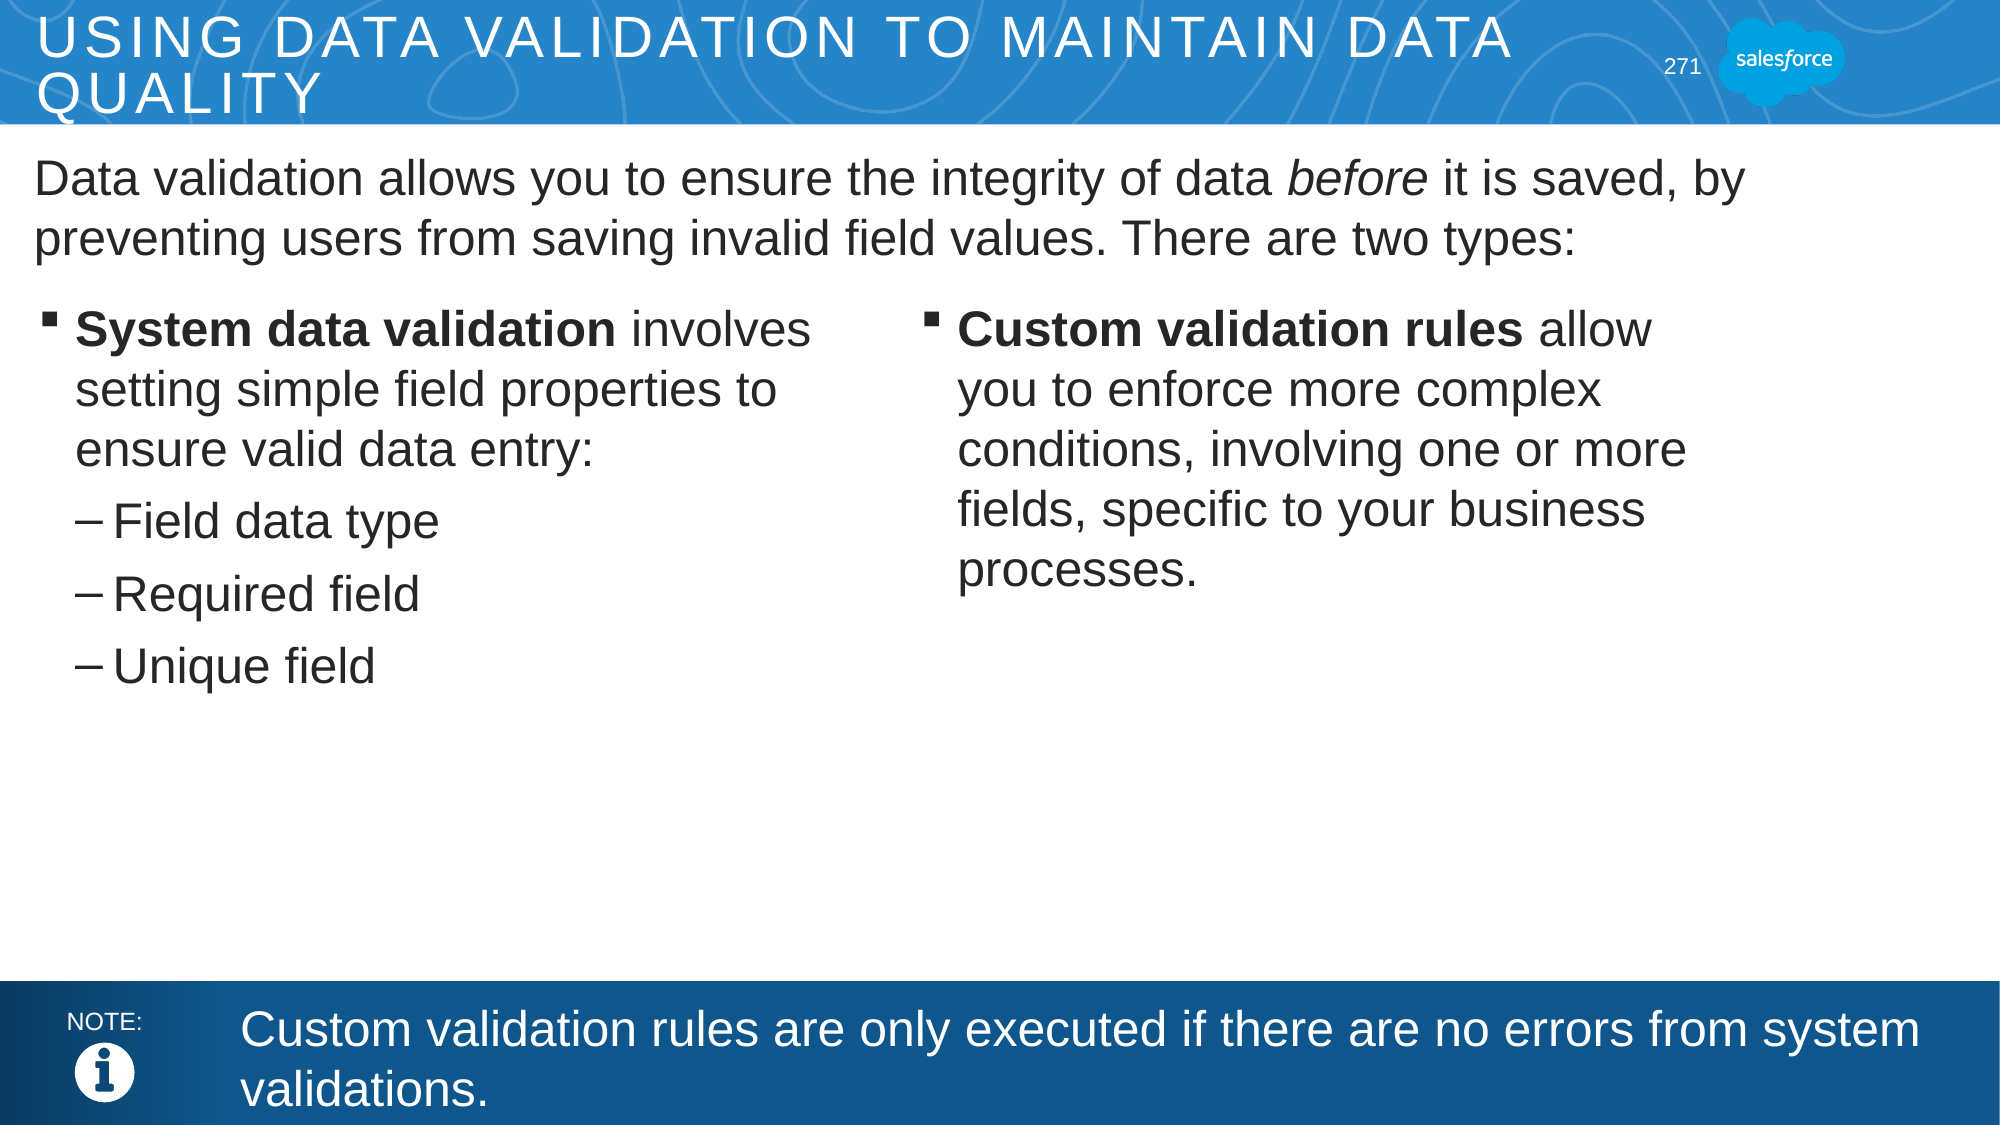

# Using Data Validation to Maintain Data Quality
271
Data validation allows you to ensure the integrity of data before it is saved, by preventing users from saving invalid field values. There are two types:
System data validation involves setting simple field properties to ensure valid data entry:
Field data type
Required field
Unique field
Custom validation rules allow you to enforce more complex conditions, involving one or more fields, specific to your business processes.
Custom validation rules are only executed if there are no errors from system validations.
NOTE: